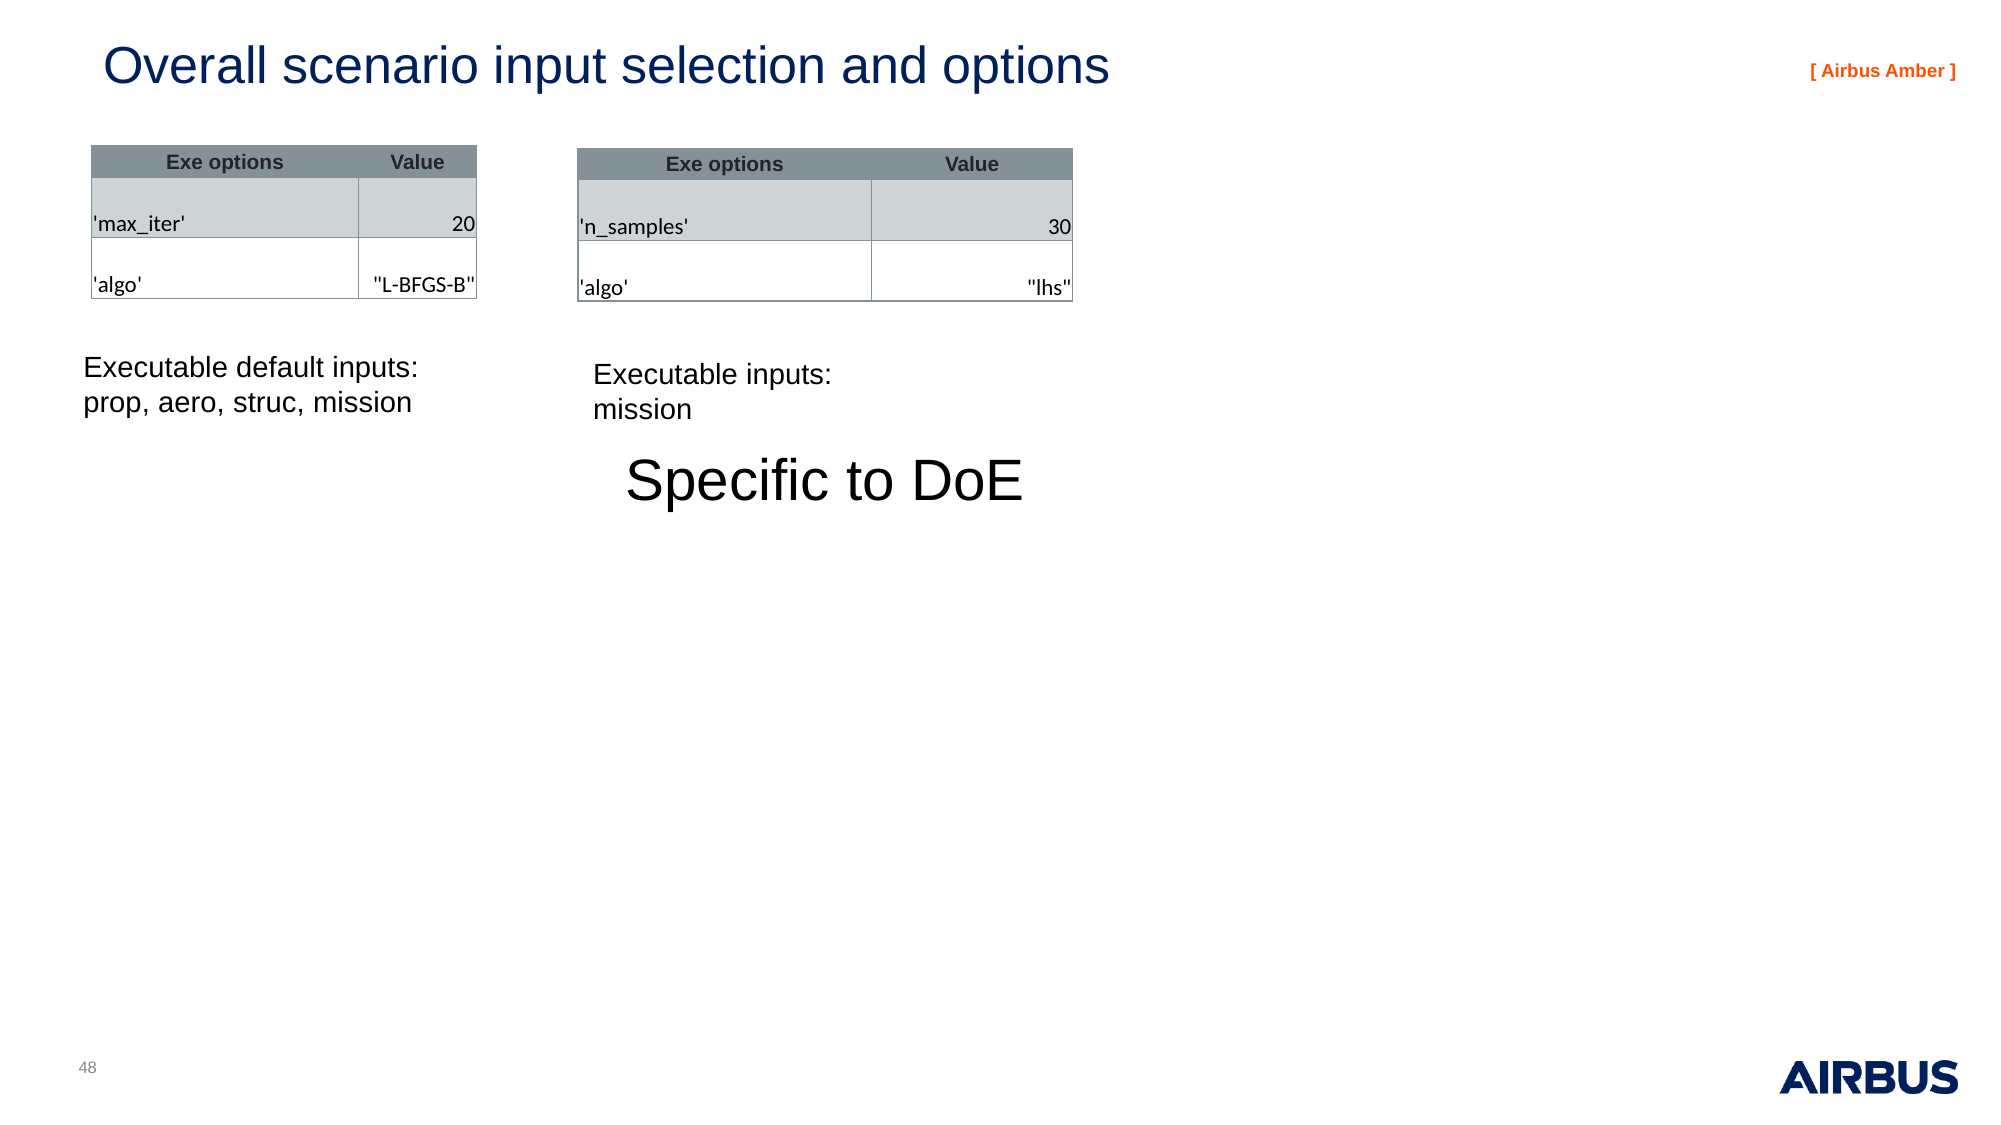

# Overall scenario input selection and options

| Exe options | Value |
| --- | --- |
| 'max\_iter' | 20 |
| 'algo' | "L-BFGS-B" |
| Exe options | Value |
| --- | --- |
| 'n\_samples' | 30 |
| 'algo' | "lhs" |
Executable default inputs:
prop, aero, struc, mission
Executable inputs:
mission
Specific to DoE